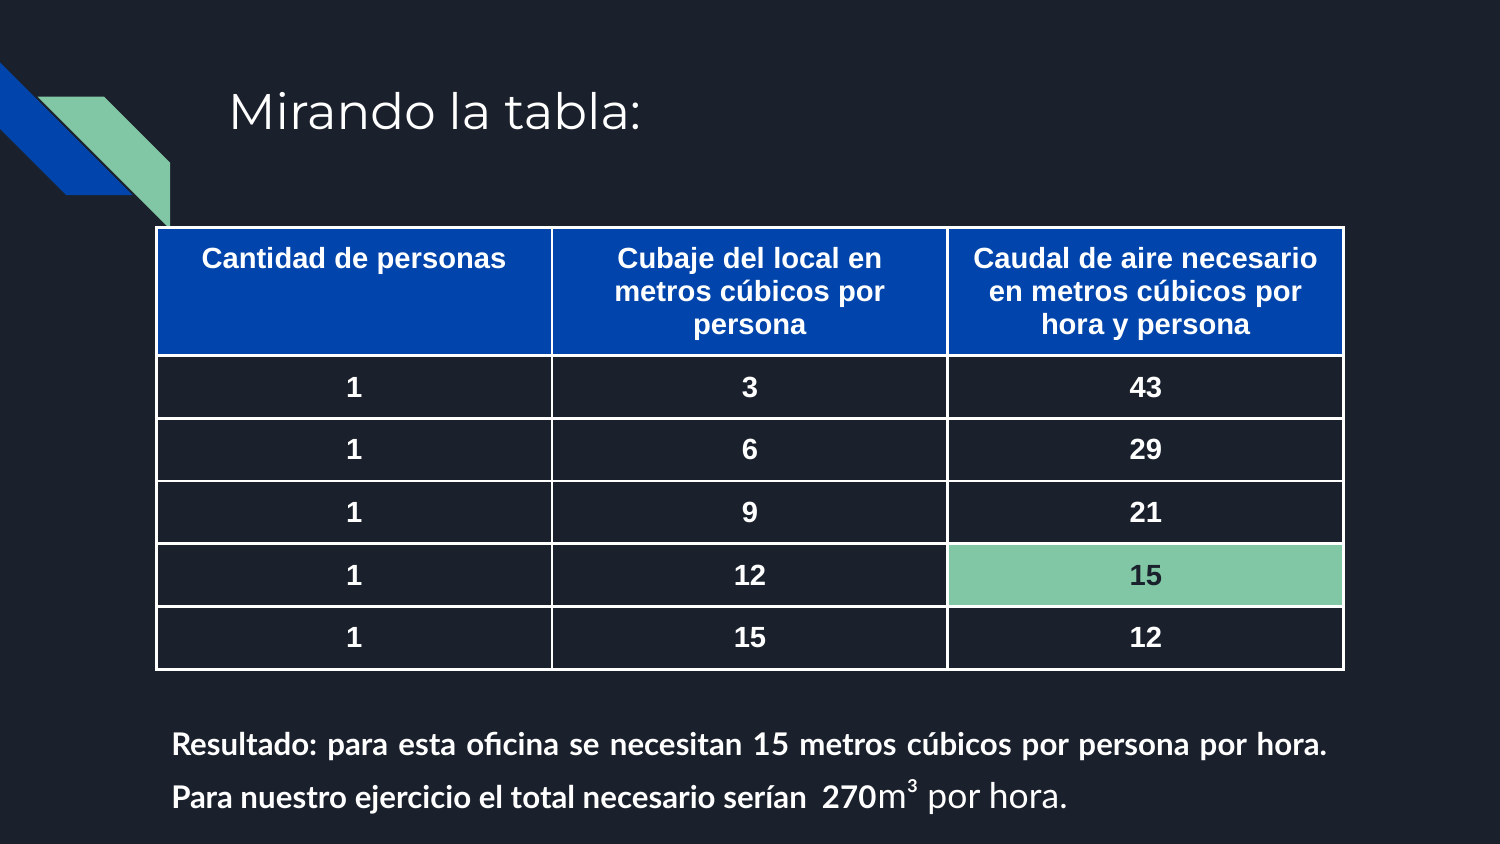

# Mirando la tabla:
| Cantidad de personas | Cubaje del local en metros cúbicos por persona | Caudal de aire necesario en metros cúbicos por hora y persona |
| --- | --- | --- |
| 1 | 3 | 43 |
| 1 | 6 | 29 |
| 1 | 9 | 21 |
| 1 | 12 | 15 |
| 1 | 15 | 12 |
Resultado: para esta oficina se necesitan 15 metros cúbicos por persona por hora. Para nuestro ejercicio el total necesario serían  270m³ por hora.